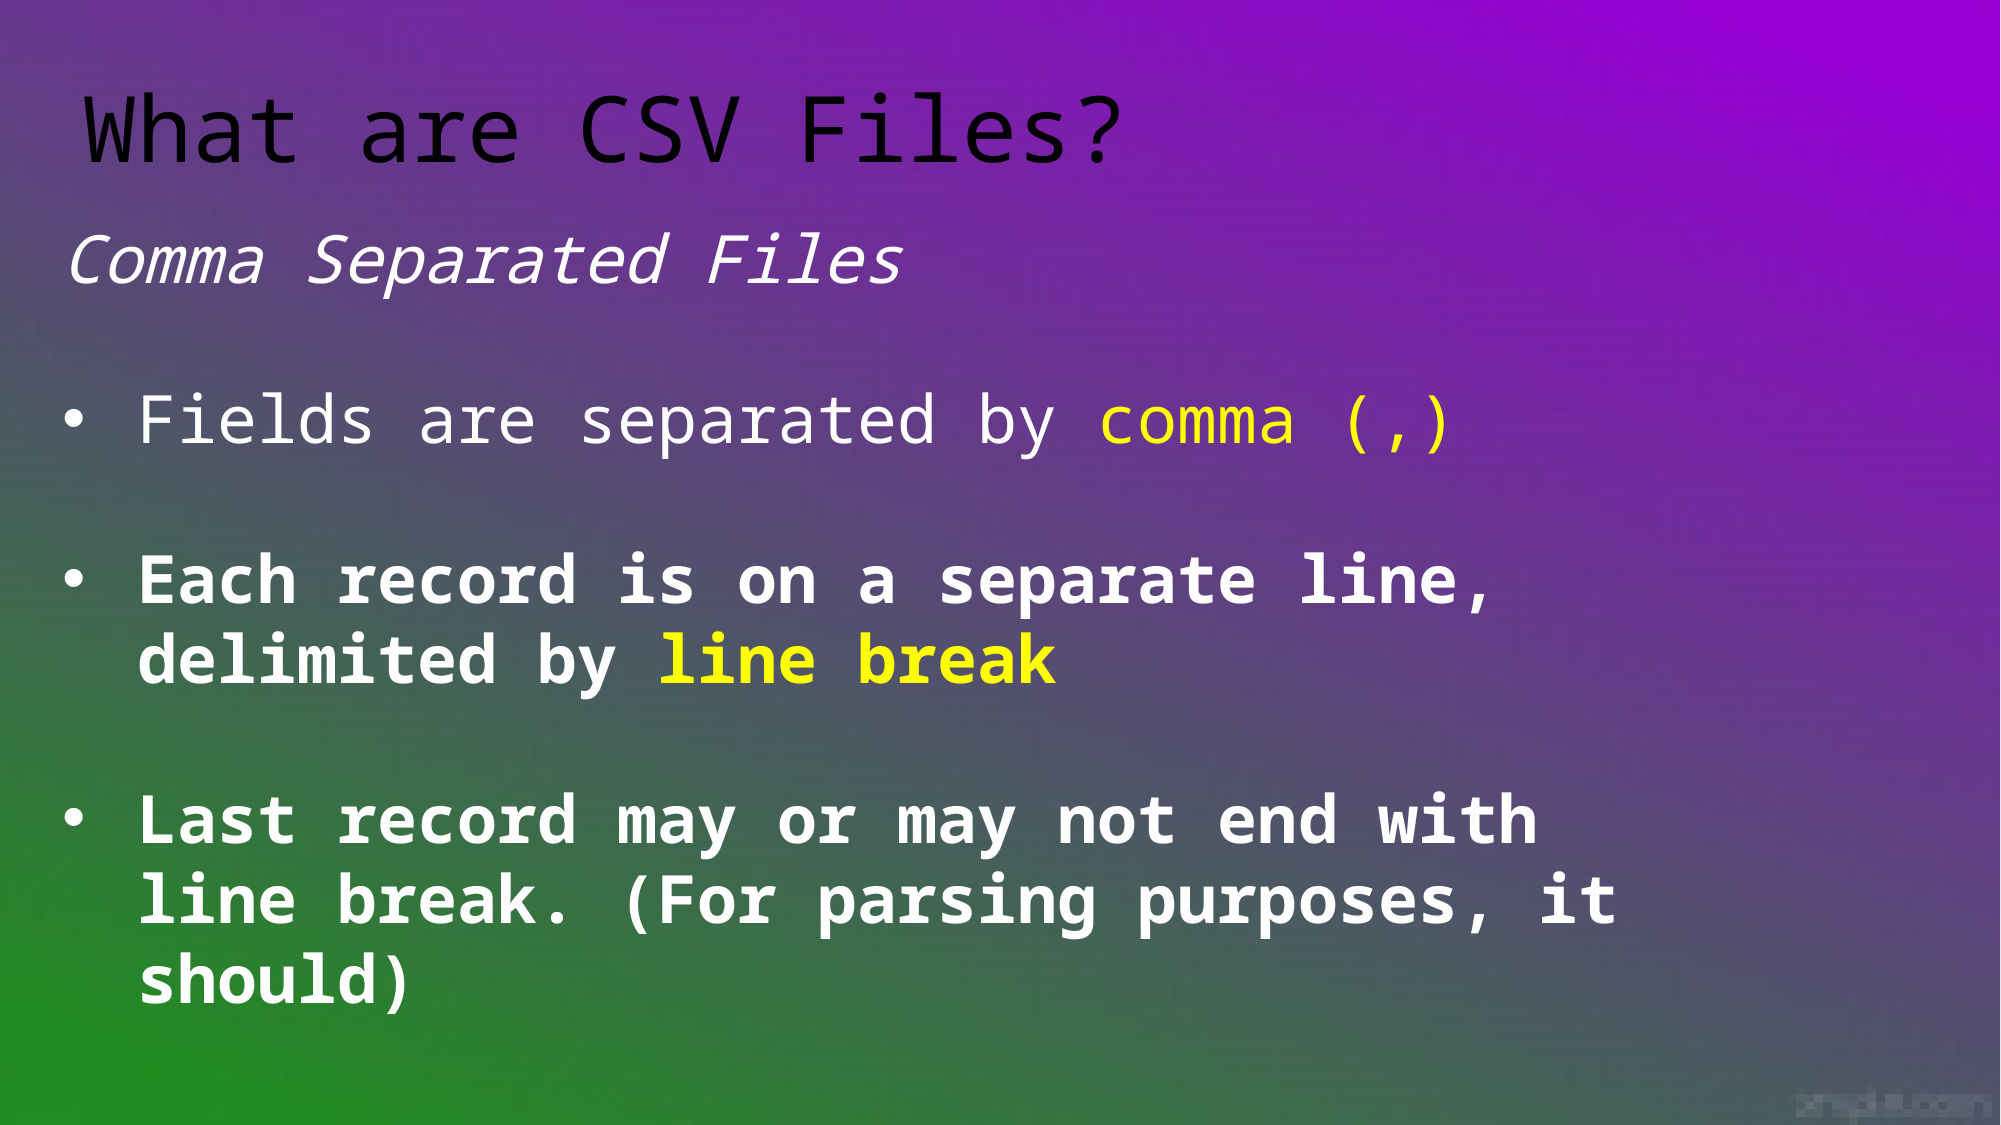

What are CSV Files?
Comma Separated Files

Fields are separated by comma (,)

Each record is on a separate line, delimited by line break

Last record may or may not end with line break. (For parsing purposes, it should)